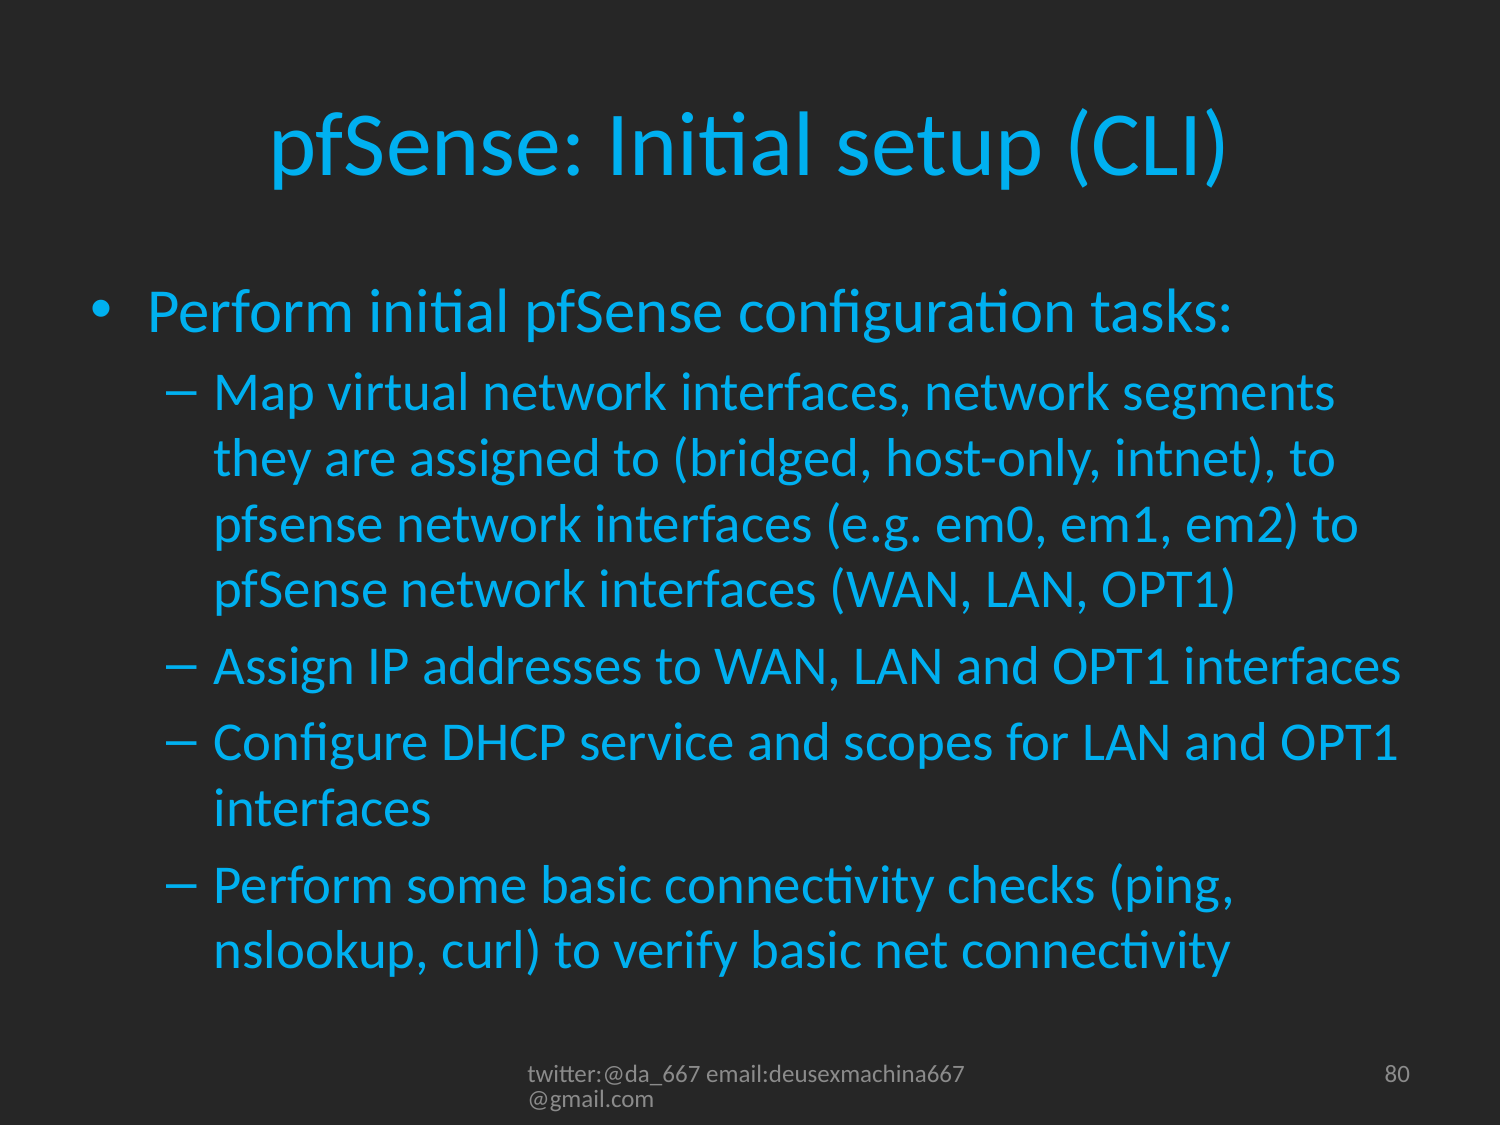

# pfSense: Initial setup (CLI)
Perform initial pfSense configuration tasks:
Map virtual network interfaces, network segments they are assigned to (bridged, host-only, intnet), to pfsense network interfaces (e.g. em0, em1, em2) to pfSense network interfaces (WAN, LAN, OPT1)
Assign IP addresses to WAN, LAN and OPT1 interfaces
Configure DHCP service and scopes for LAN and OPT1 interfaces
Perform some basic connectivity checks (ping, nslookup, curl) to verify basic net connectivity
twitter:@da_667 email:deusexmachina667@gmail.com
80